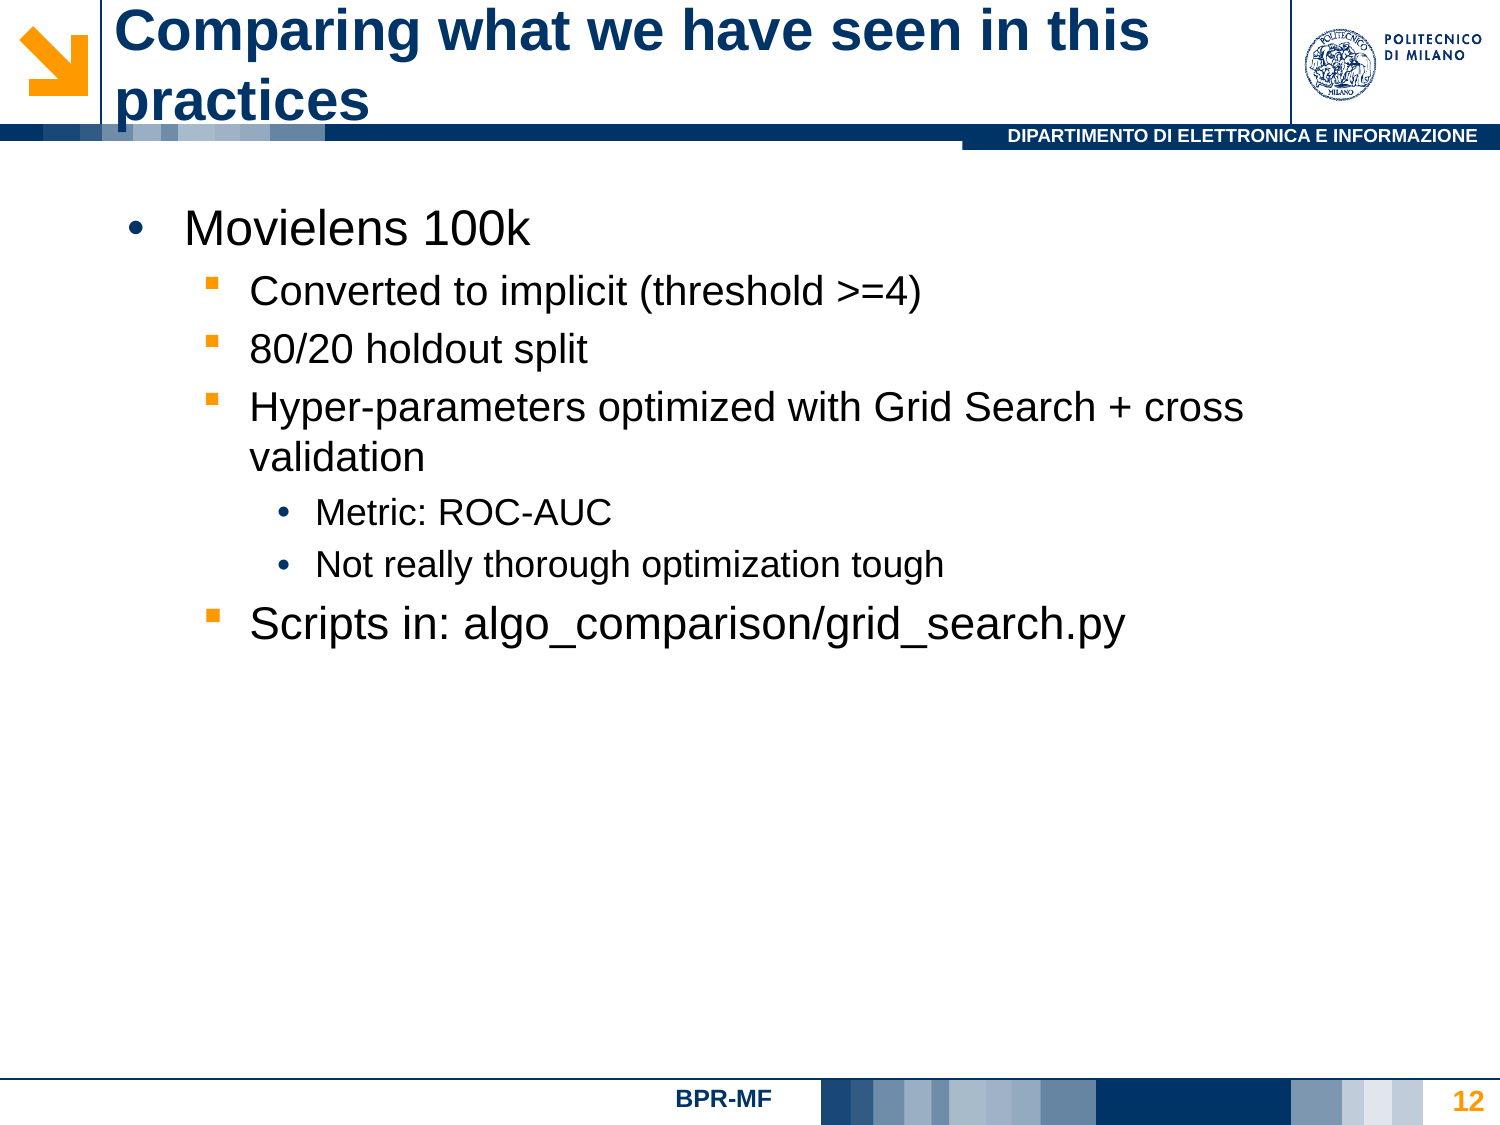

# Comparing what we have seen in this practices
Movielens 100k
Converted to implicit (threshold >=4)
80/20 holdout split
Hyper-parameters optimized with Grid Search + cross validation
Metric: ROC-AUC
Not really thorough optimization tough
Scripts in: algo_comparison/grid_search.py

BPR-MF
12